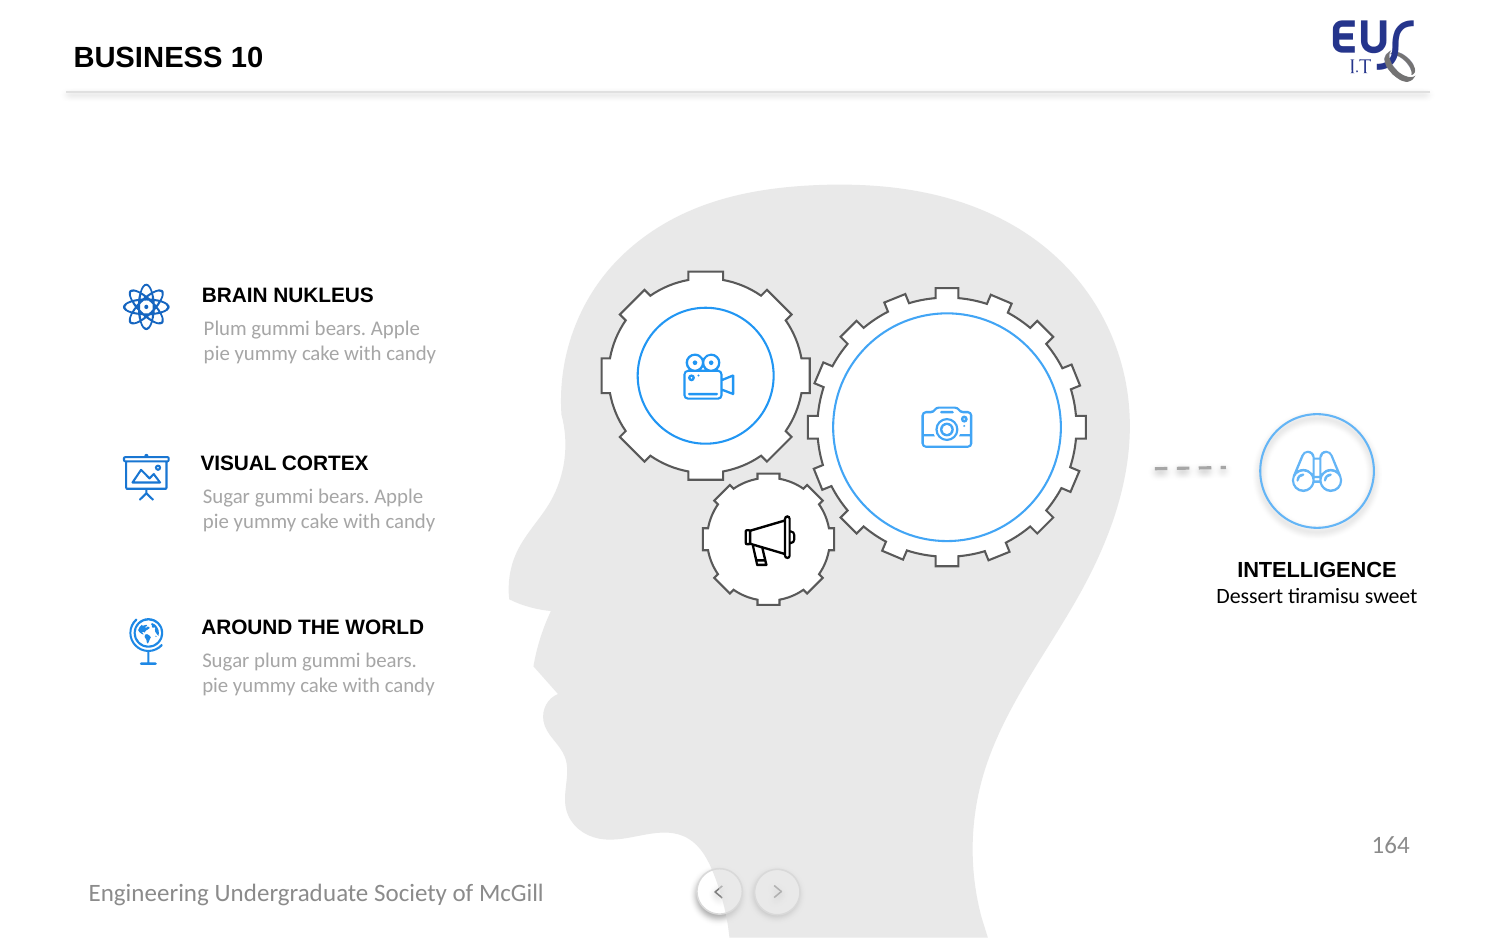

# BUSINESS 10

BRAIN NUKLEUS

Plum gummi bears. Apple
pie yummy cake with candy

VISUAL CORTEX

Sugar gummi bears. Apple
pie yummy cake with candy
INTELLIGENCE
Dessert tiramisu sweet
AROUND THE WORLD

Sugar plum gummi bears.
pie yummy cake with candy
164